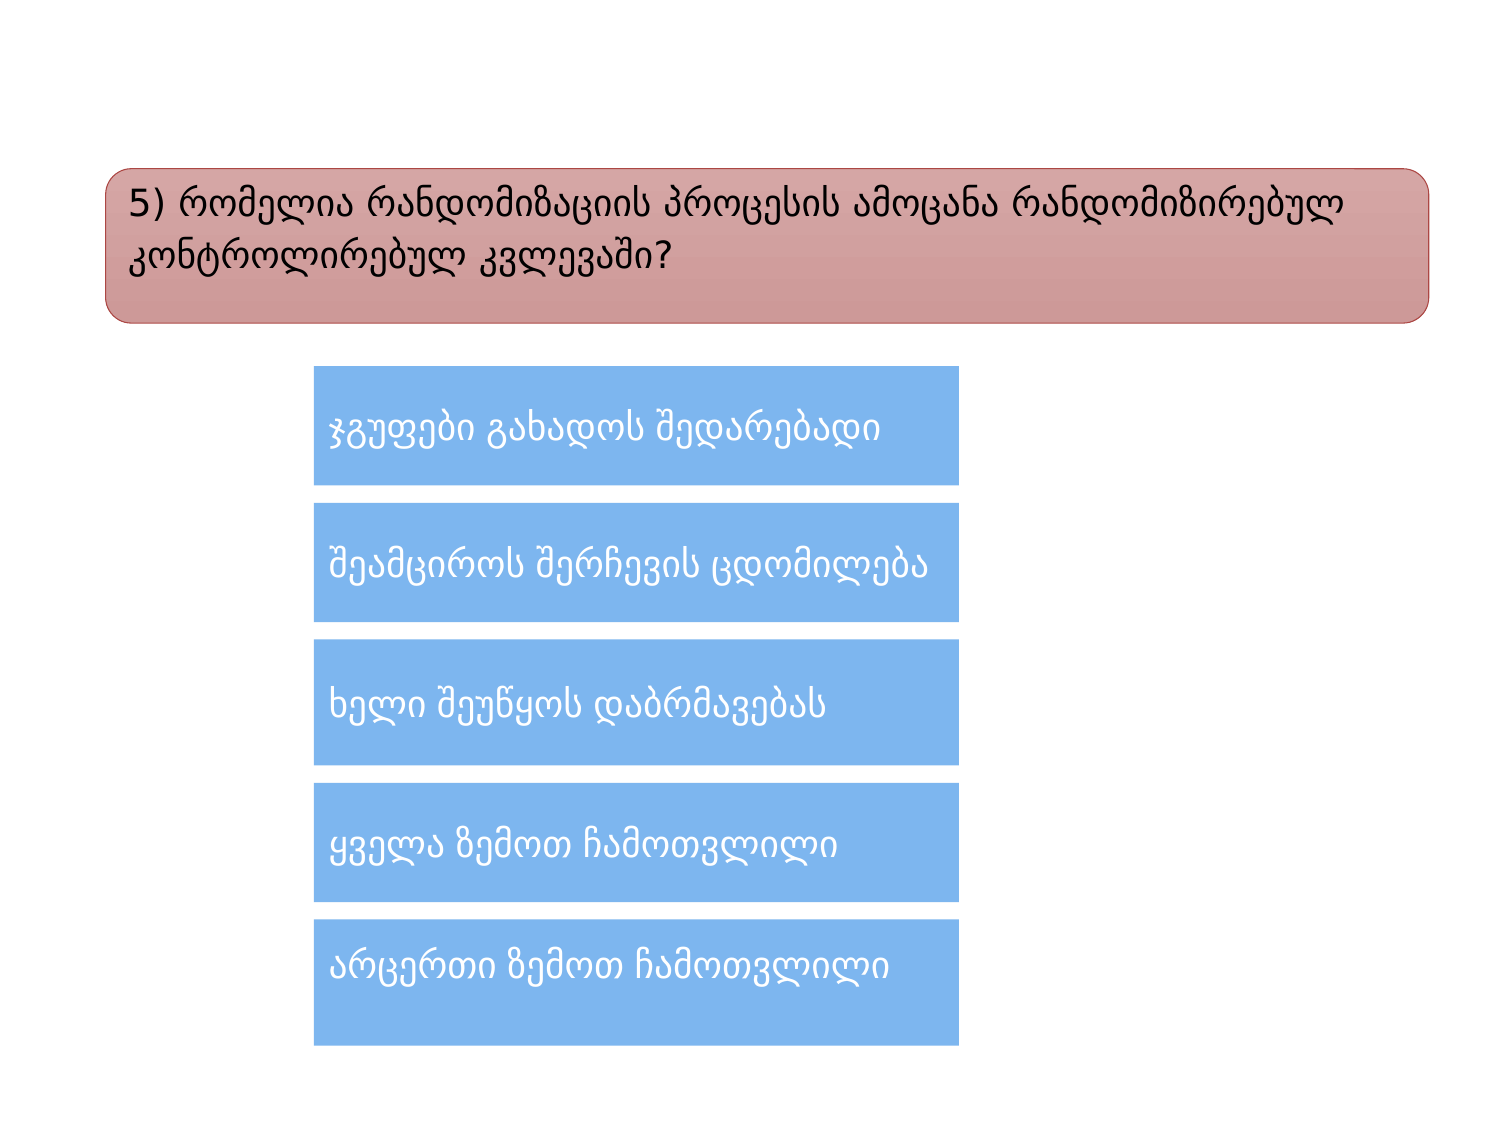

5) რომელია რანდომიზაციის პროცესის ამოცანა რანდომიზირებულ კონტროლირებულ კვლევაში?

ჯგუფები გახადოს შედარებადი
შეამციროს შერჩევის ცდომილება
ხელი შეუწყოს დაბრმავებას
ყველა ზემოთ ჩამოთვლილი
არცერთი ზემოთ ჩამოთვლილი